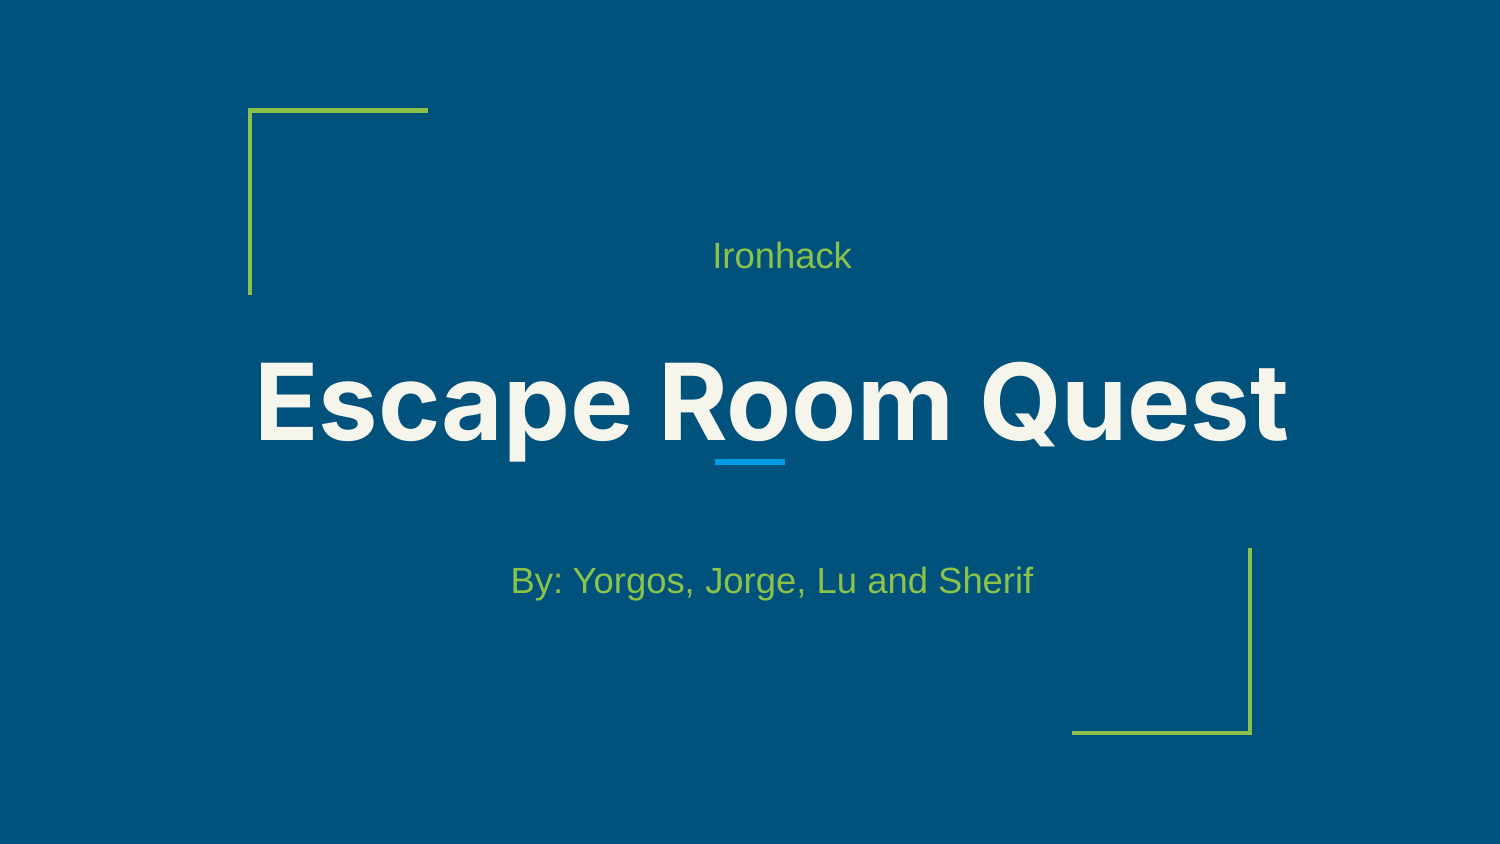

Ironhack
# Escape Room Quest
By: Yorgos, Jorge, Lu and Sherif